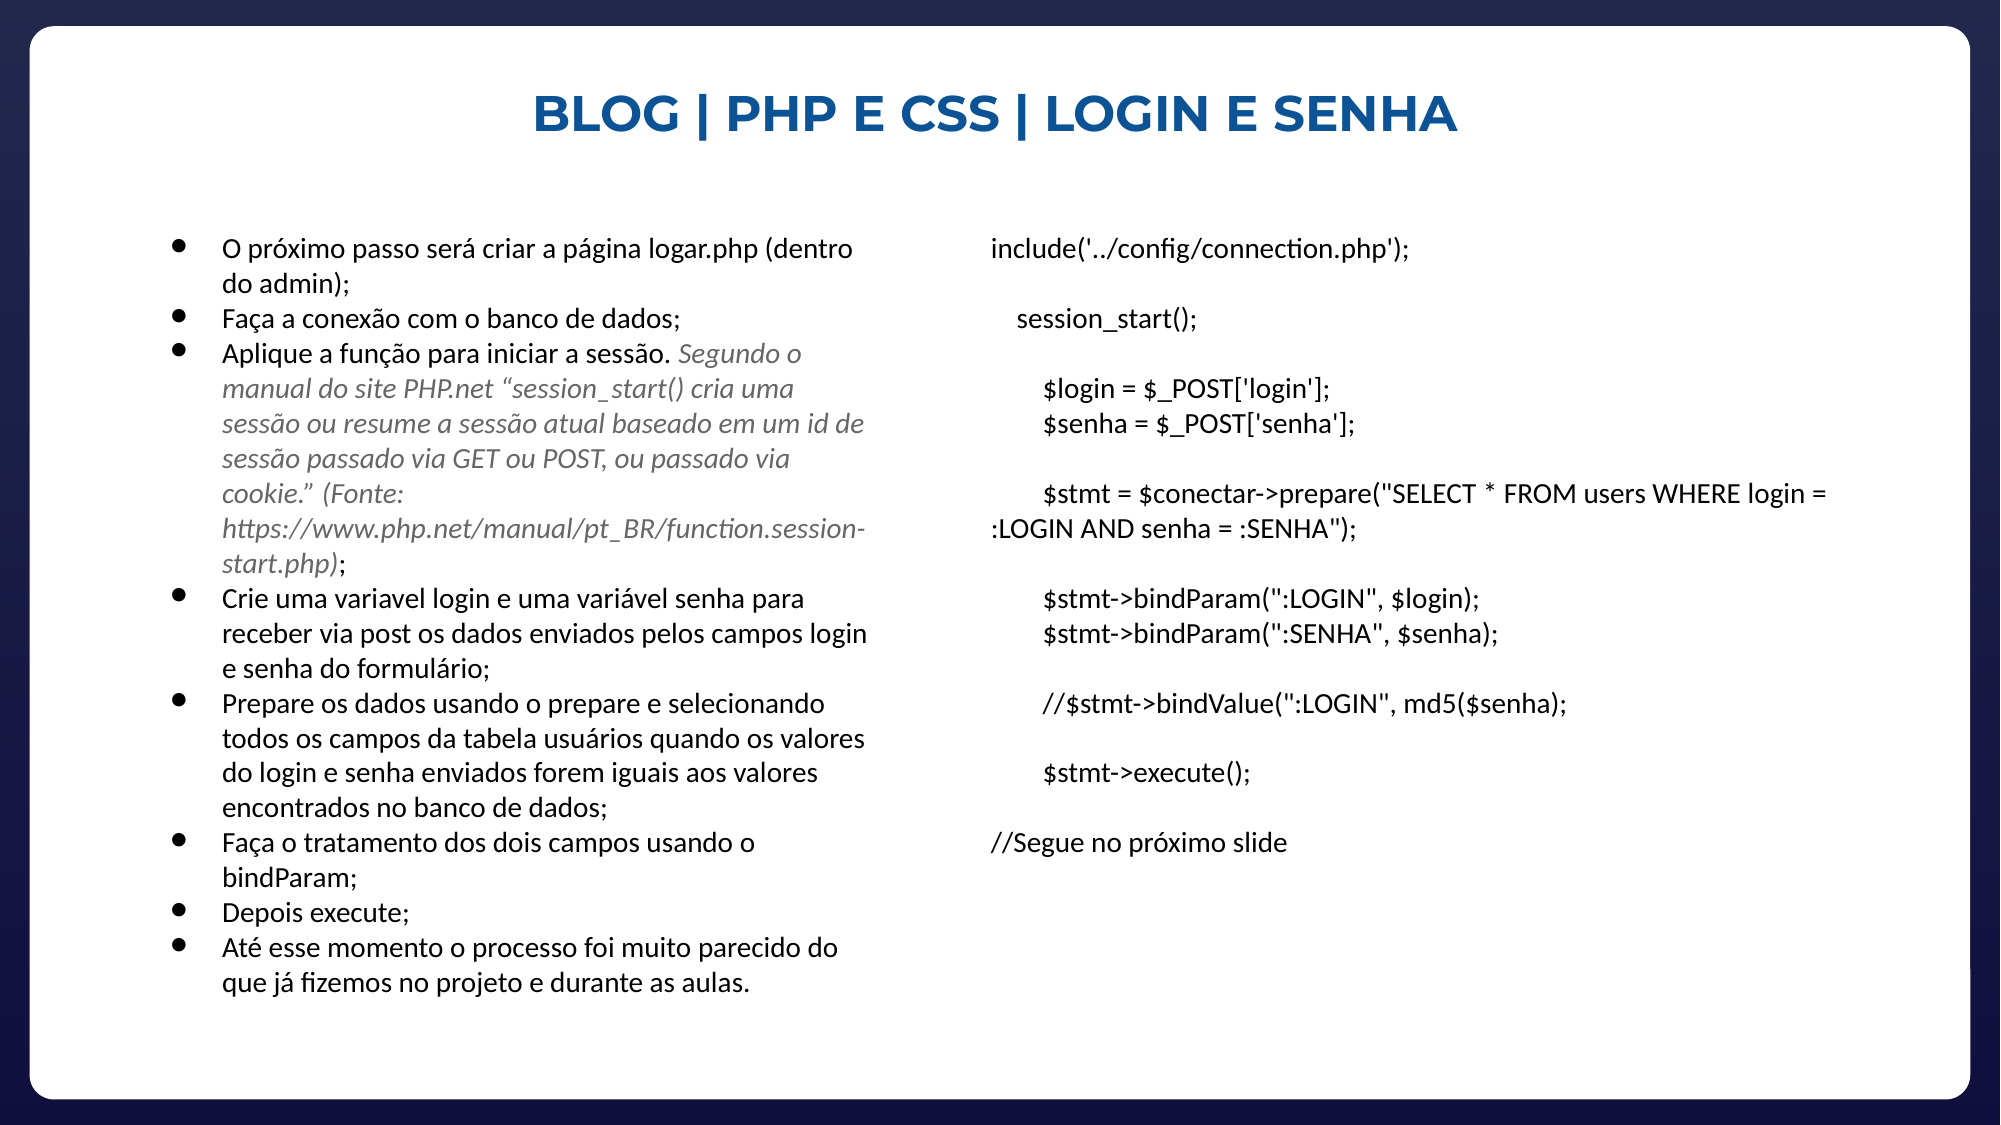

BLOG | PHP E CSS | LOGIN E SENHA
O próximo passo será criar a página logar.php (dentro do admin);
Faça a conexão com o banco de dados;
Aplique a função para iniciar a sessão. Segundo o manual do site PHP.net “session_start() cria uma sessão ou resume a sessão atual baseado em um id de sessão passado via GET ou POST, ou passado via cookie.” (Fonte: https://www.php.net/manual/pt_BR/function.session-start.php);
Crie uma variavel login e uma variável senha para receber via post os dados enviados pelos campos login e senha do formulário;
Prepare os dados usando o prepare e selecionando todos os campos da tabela usuários quando os valores do login e senha enviados forem iguais aos valores encontrados no banco de dados;
Faça o tratamento dos dois campos usando o bindParam;
Depois execute;
Até esse momento o processo foi muito parecido do que já fizemos no projeto e durante as aulas.
include('../config/connection.php');

    session_start();

        $login = $_POST['login'];
        $senha = $_POST['senha'];

        $stmt = $conectar->prepare("SELECT * FROM users WHERE login = :LOGIN AND senha = :SENHA");

        $stmt->bindParam(":LOGIN", $login);
        $stmt->bindParam(":SENHA", $senha);

        //$stmt->bindValue(":LOGIN", md5($senha);

        $stmt->execute();

//Segue no próximo slide